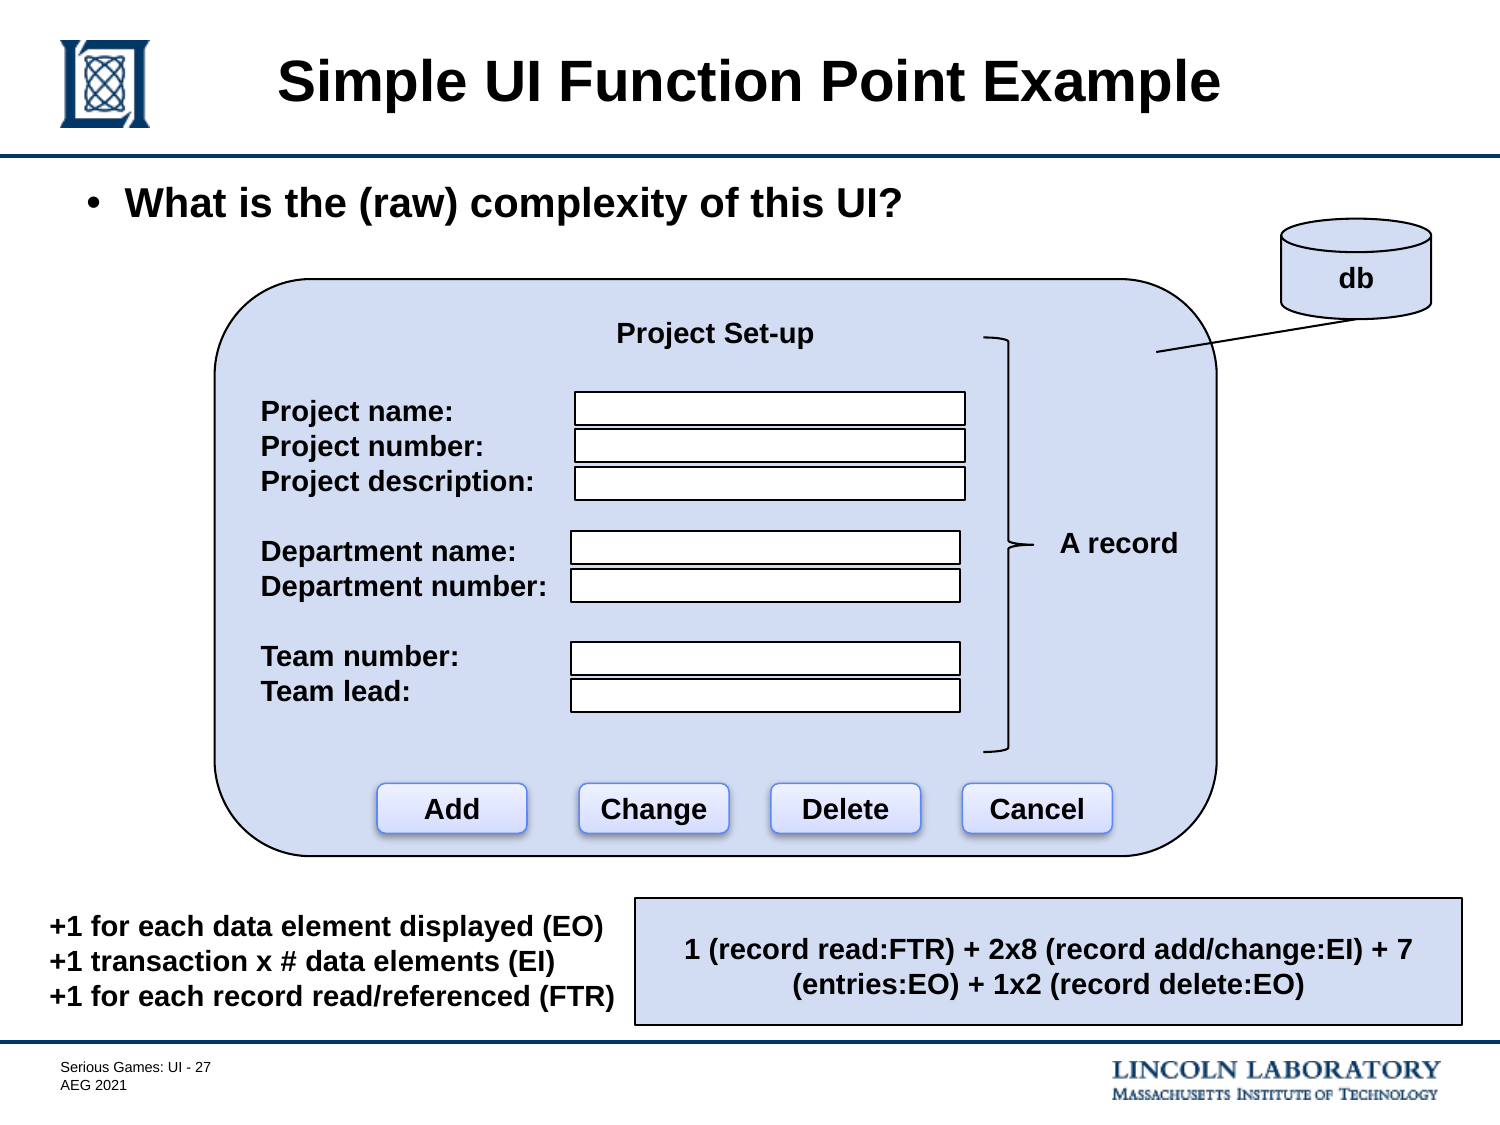

# Simple UI Function Point Example
What is the (raw) complexity of this UI?
db
Project Set-up

Project name:
Project number:
Project description:

Department name:
Department number:

Team number:
Team lead:

A record

Add
Change
Delete
Cancel

+1 for each data element displayed (EO)
+1 transaction x # data elements (EI)
+1 for each record read/referenced (FTR)
1 (record read:FTR) + 2x8 (record add/change:EI) + 7 (entries:EO) + 1x2 (record delete:EO)